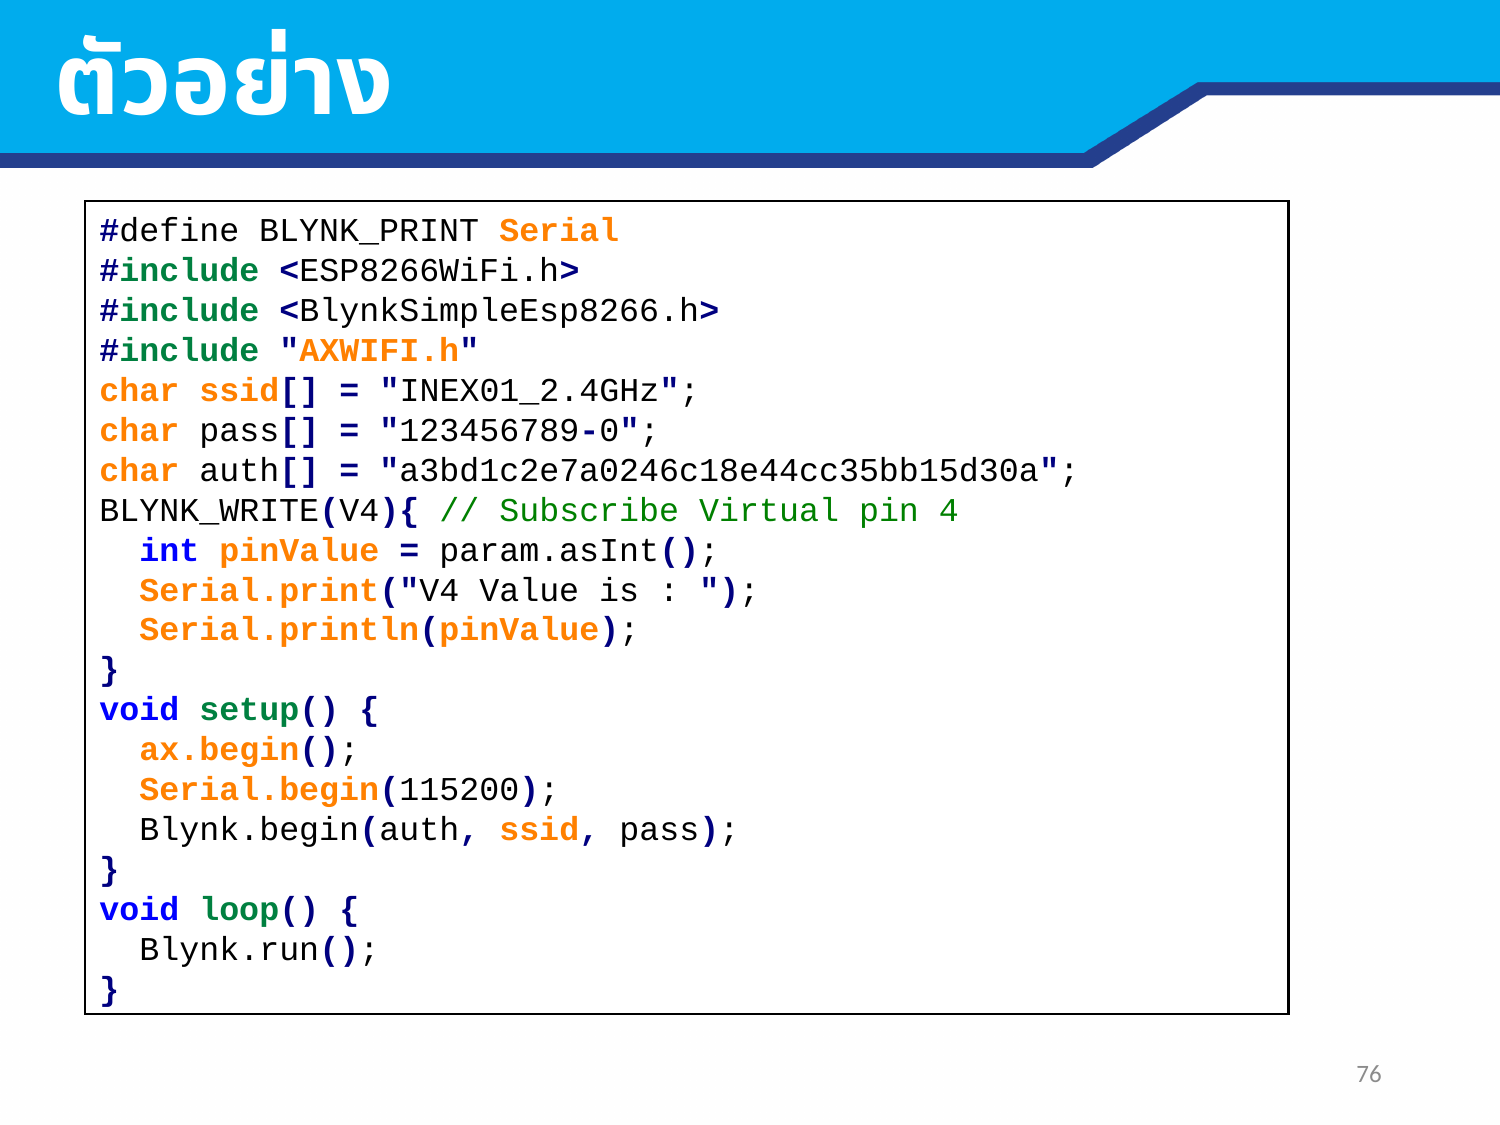

ตัวอย่าง
#define BLYNK_PRINT Serial
#include <ESP8266WiFi.h>
#include <BlynkSimpleEsp8266.h>
#include "AXWIFI.h"
char ssid[] = "INEX01_2.4GHz";
char pass[] = "123456789-0";
char auth[] = "a3bd1c2e7a0246c18e44cc35bb15d30a";
BLYNK_WRITE(V4){ // Subscribe Virtual pin 4
  int pinValue = param.asInt();
  Serial.print("V4 Value is : ");
  Serial.println(pinValue);
}
void setup() {
  ax.begin();
  Serial.begin(115200);
  Blynk.begin(auth, ssid, pass);
}
void loop() {
  Blynk.run();
}
76